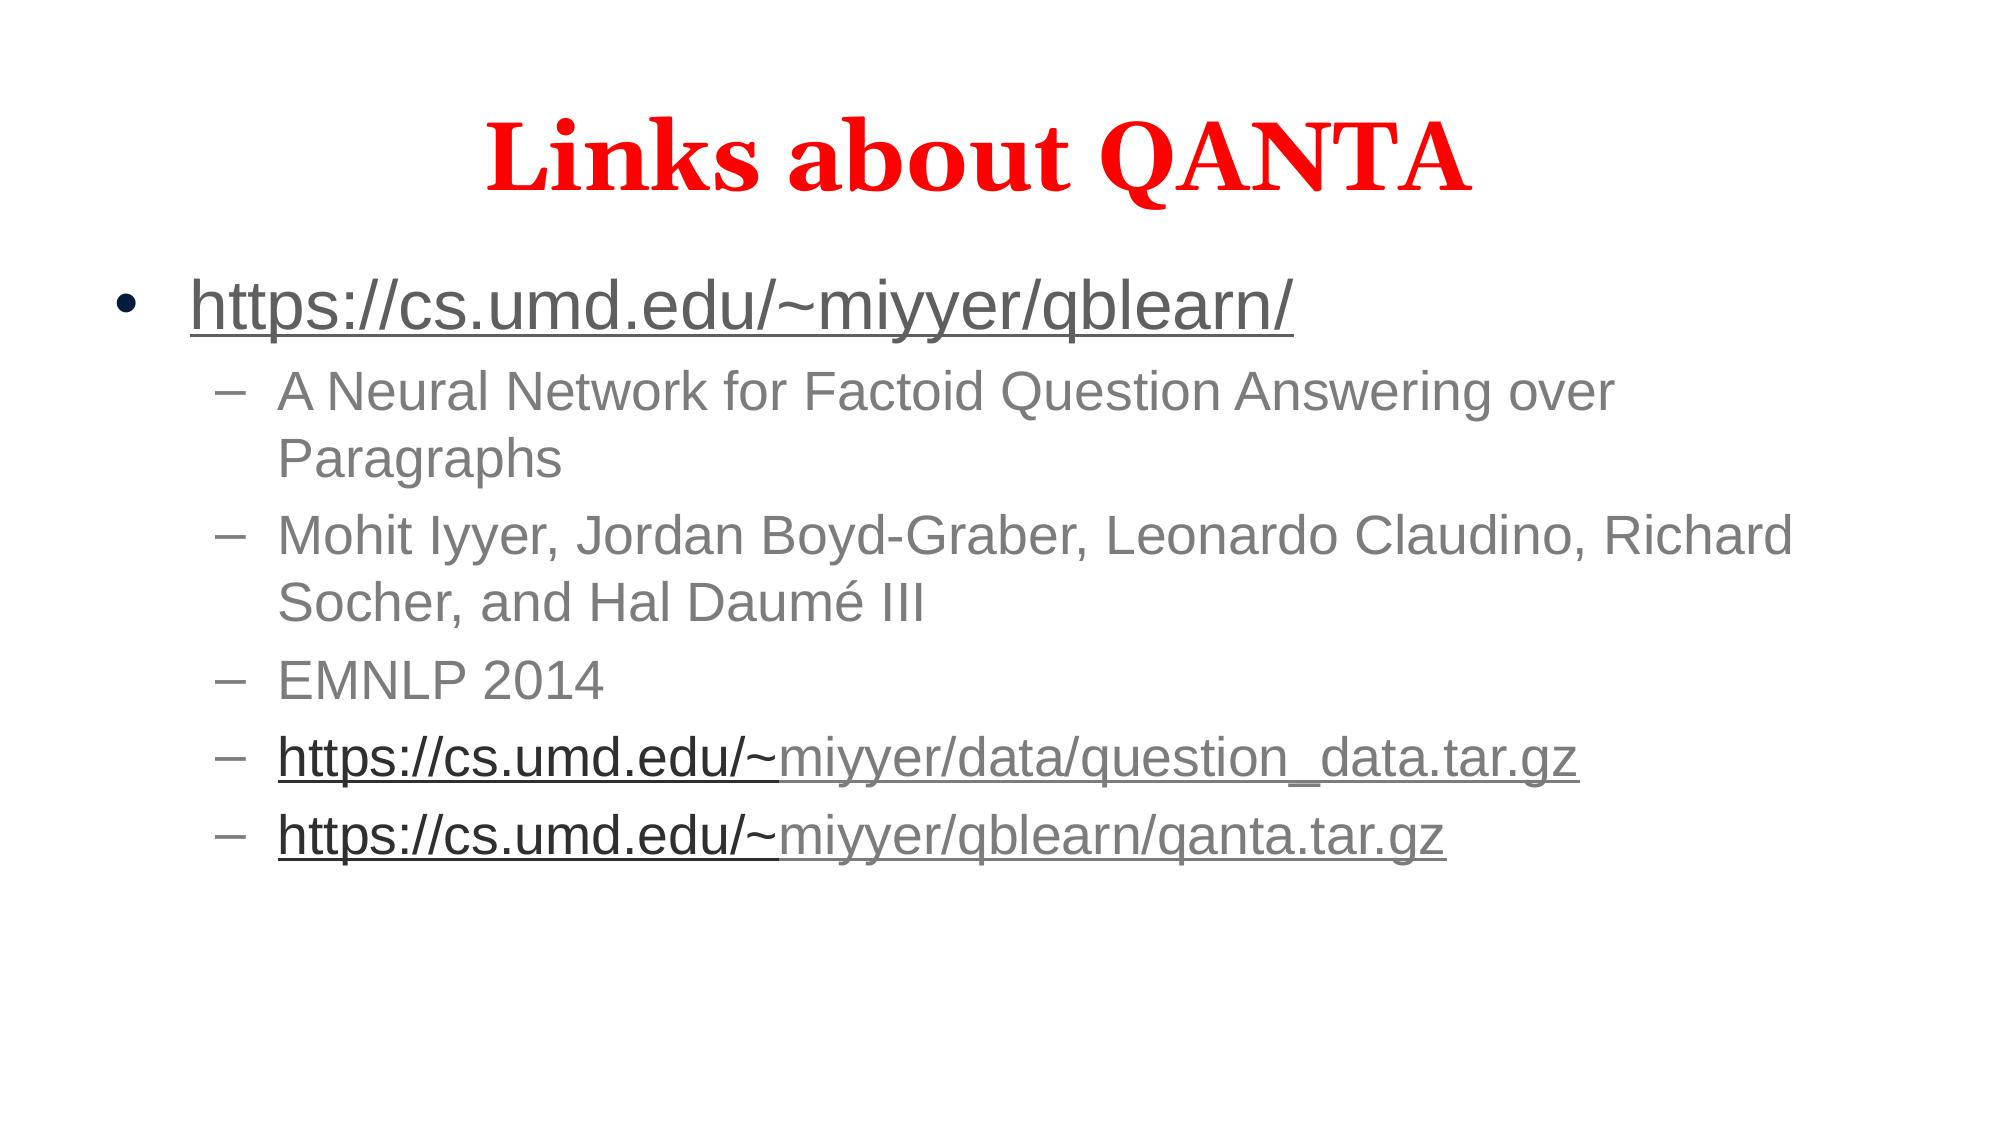

# Links about QANTA
https://cs.umd.edu/~miyyer/qblearn/
A Neural Network for Factoid Question Answering over Paragraphs
Mohit Iyyer, Jordan Boyd-Graber, Leonardo Claudino, Richard Socher, and Hal Daumé III
EMNLP 2014
https://cs.umd.edu/~miyyer/data/question_data.tar.gz
https://cs.umd.edu/~miyyer/qblearn/qanta.tar.gz